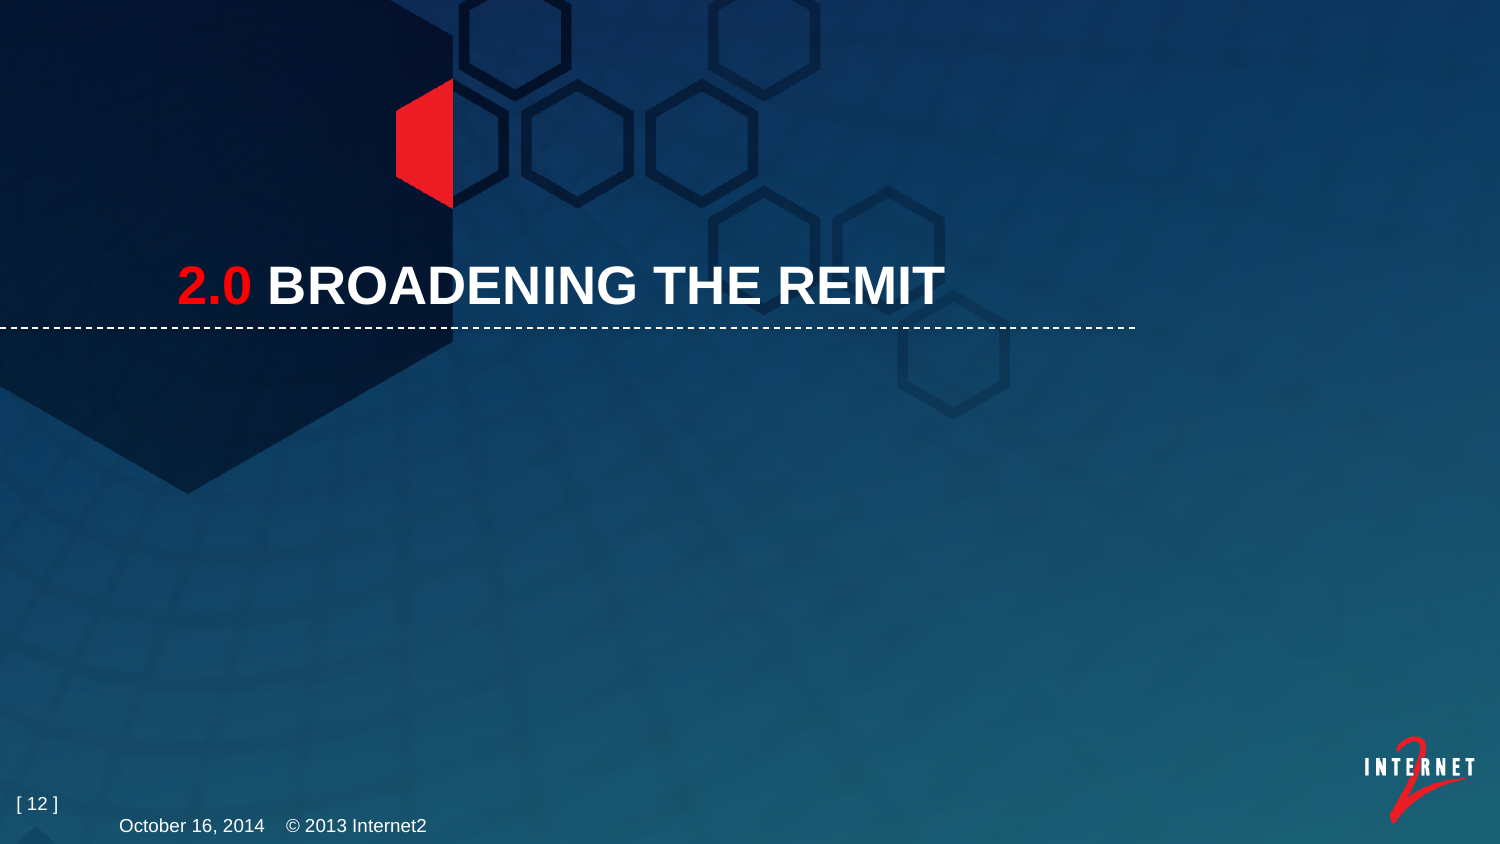

# 2.0 broadening the remit
[ 12 ]
October 16, 2014    © 2013 Internet2